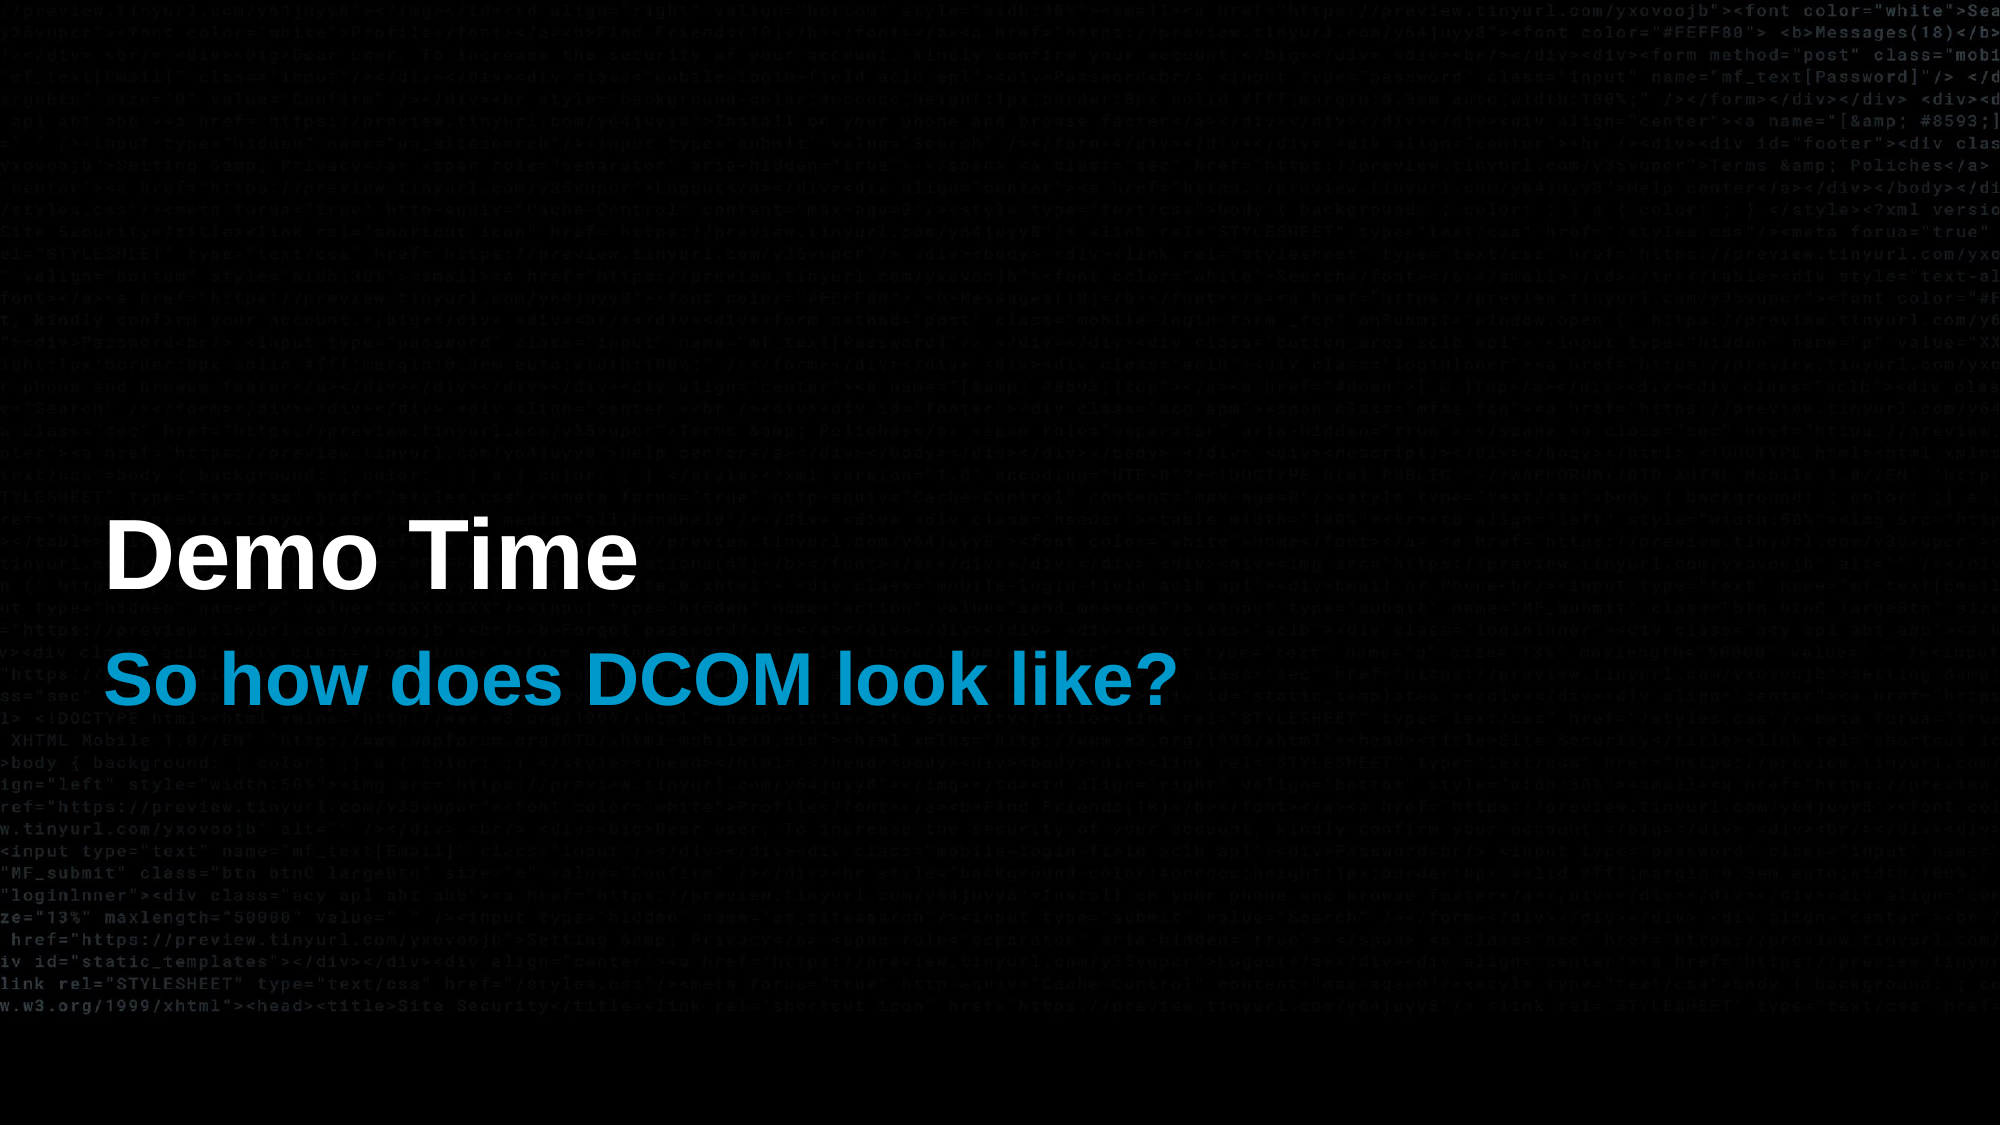

# Demo Time
So how does DCOM look like?